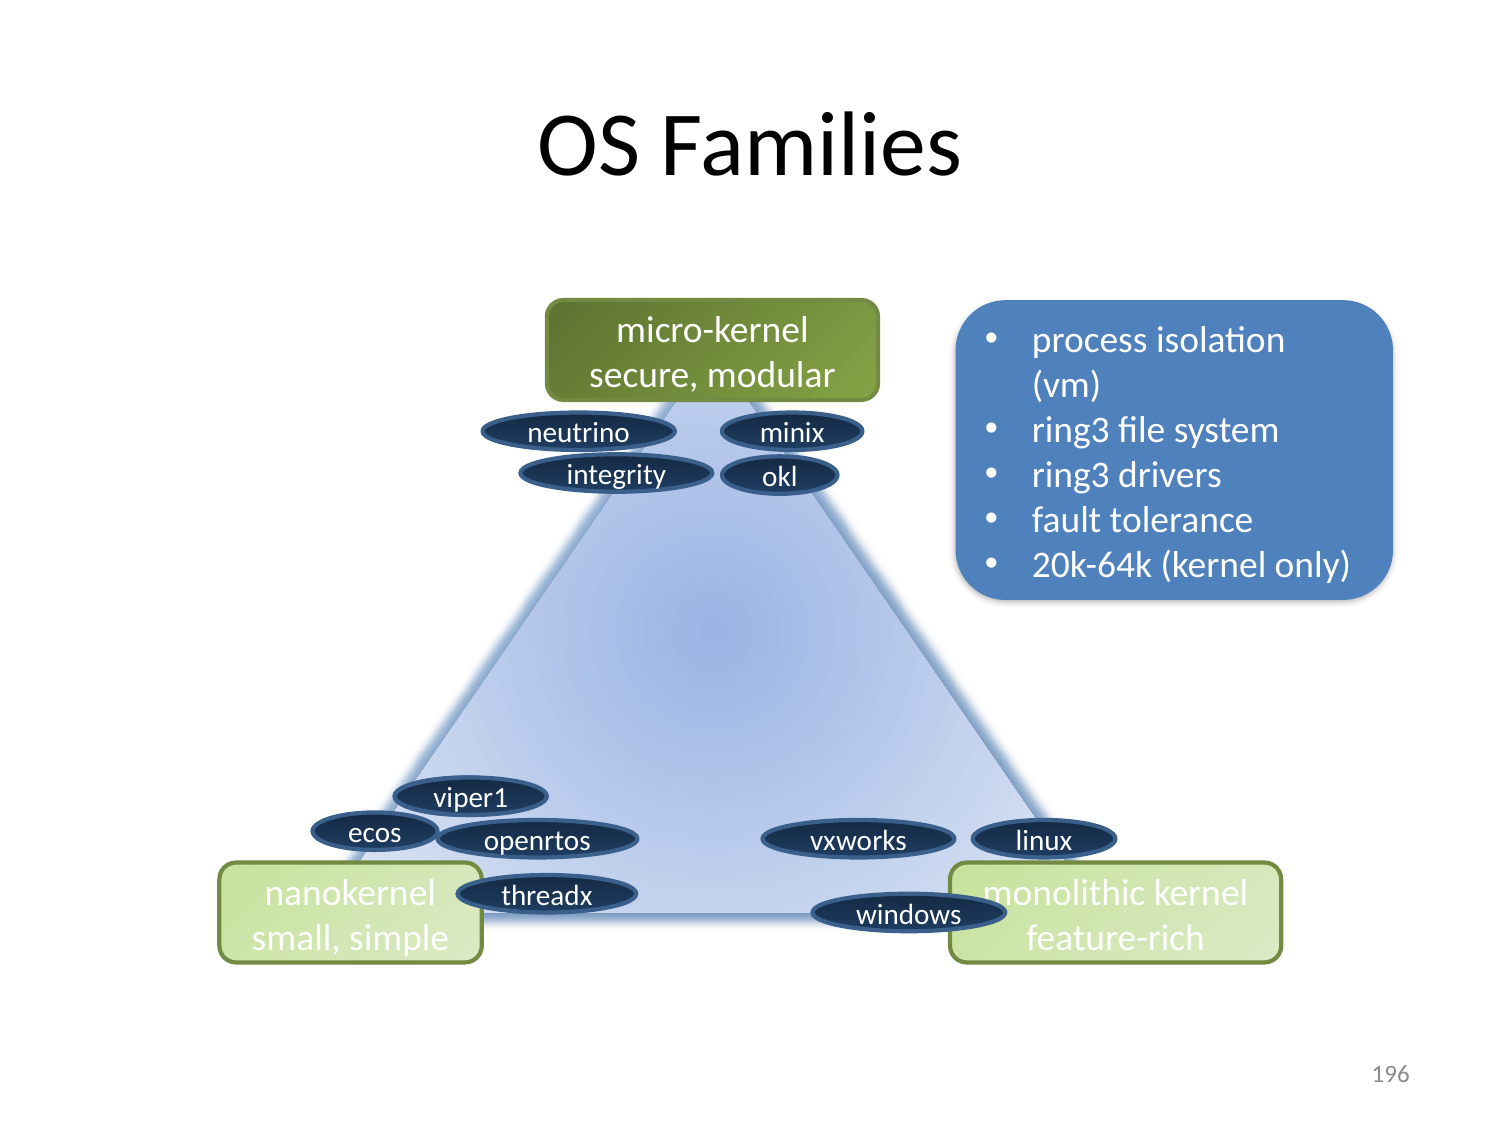

# OS Families

micro-kernel
secure, modular
process isolation (vm)
ring3 file system
ring3 drivers
fault tolerance
20k-64k (kernel only)

neutrino
minix
integrity
okl
viper
viper1
ecos
openrtos
vxworks
linux
nanokernel
small, simple
monolithic kernel
feature-rich
threadx
windows
196